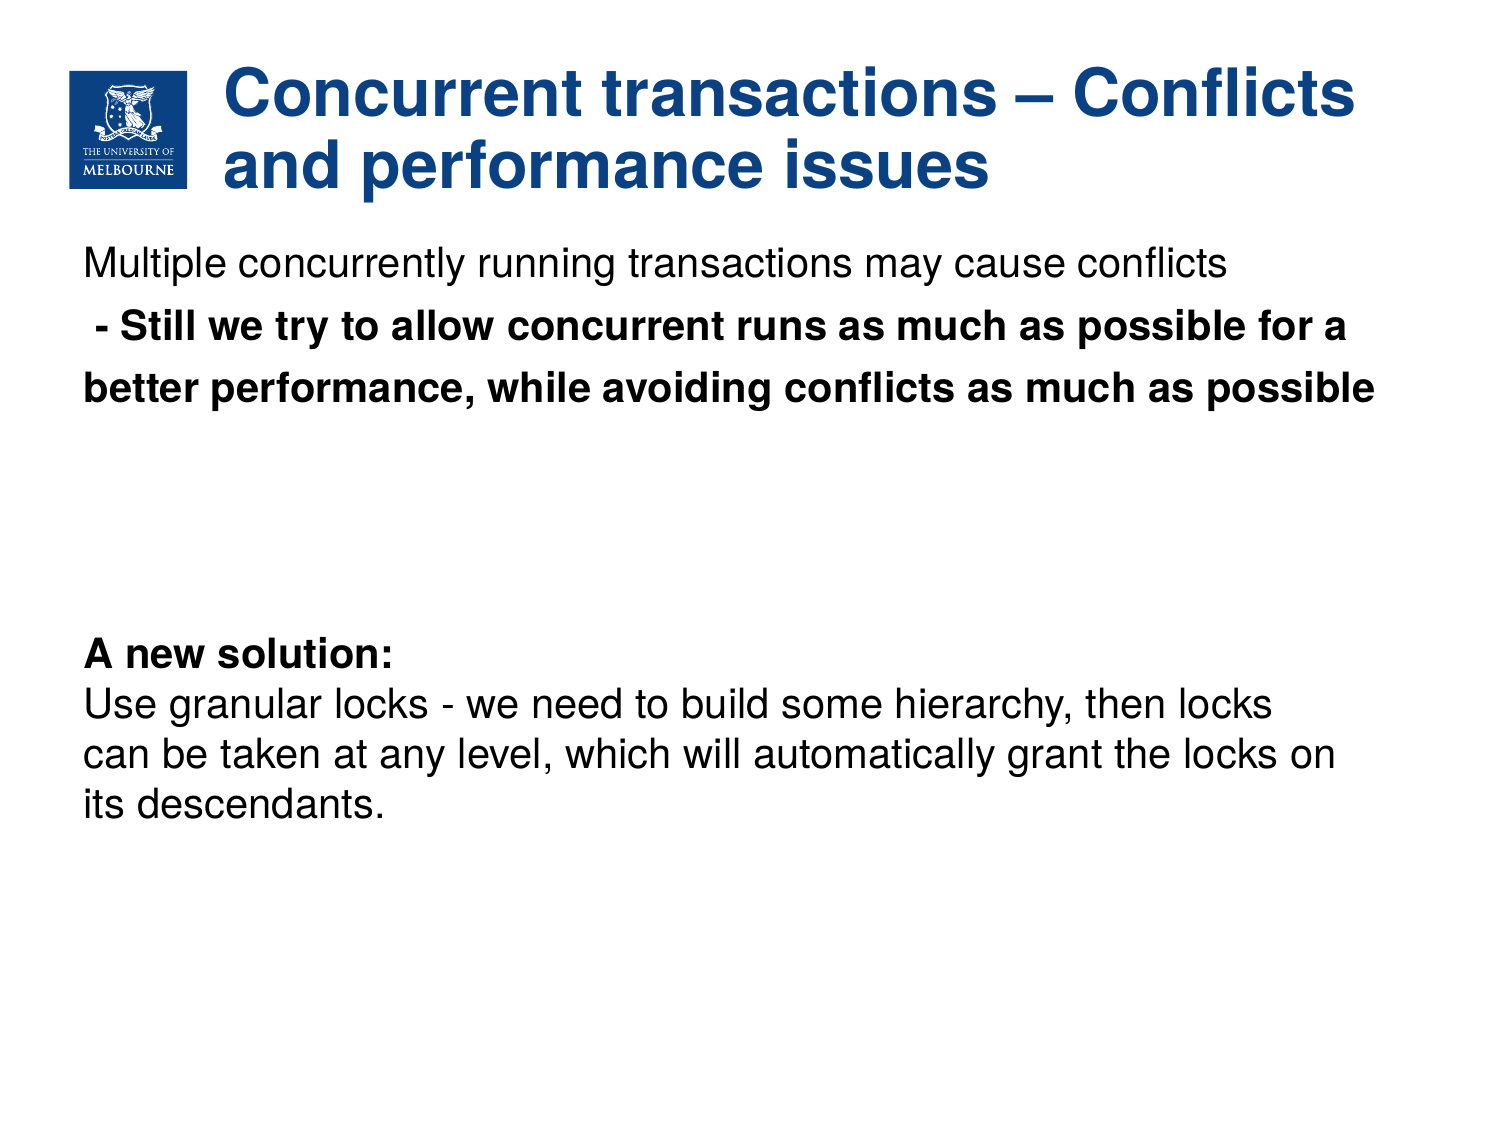

# Concurrent transactions – Conflicts and performance issues
Multiple concurrently running transactions may cause conflicts
 - Still we try to allow concurrent runs as much as possible for a better performance, while avoiding conflicts as much as possible

A new solution:
Use granular locks - we need to build some hierarchy, then locks can be taken at any level, which will automatically grant the locks on its descendants.